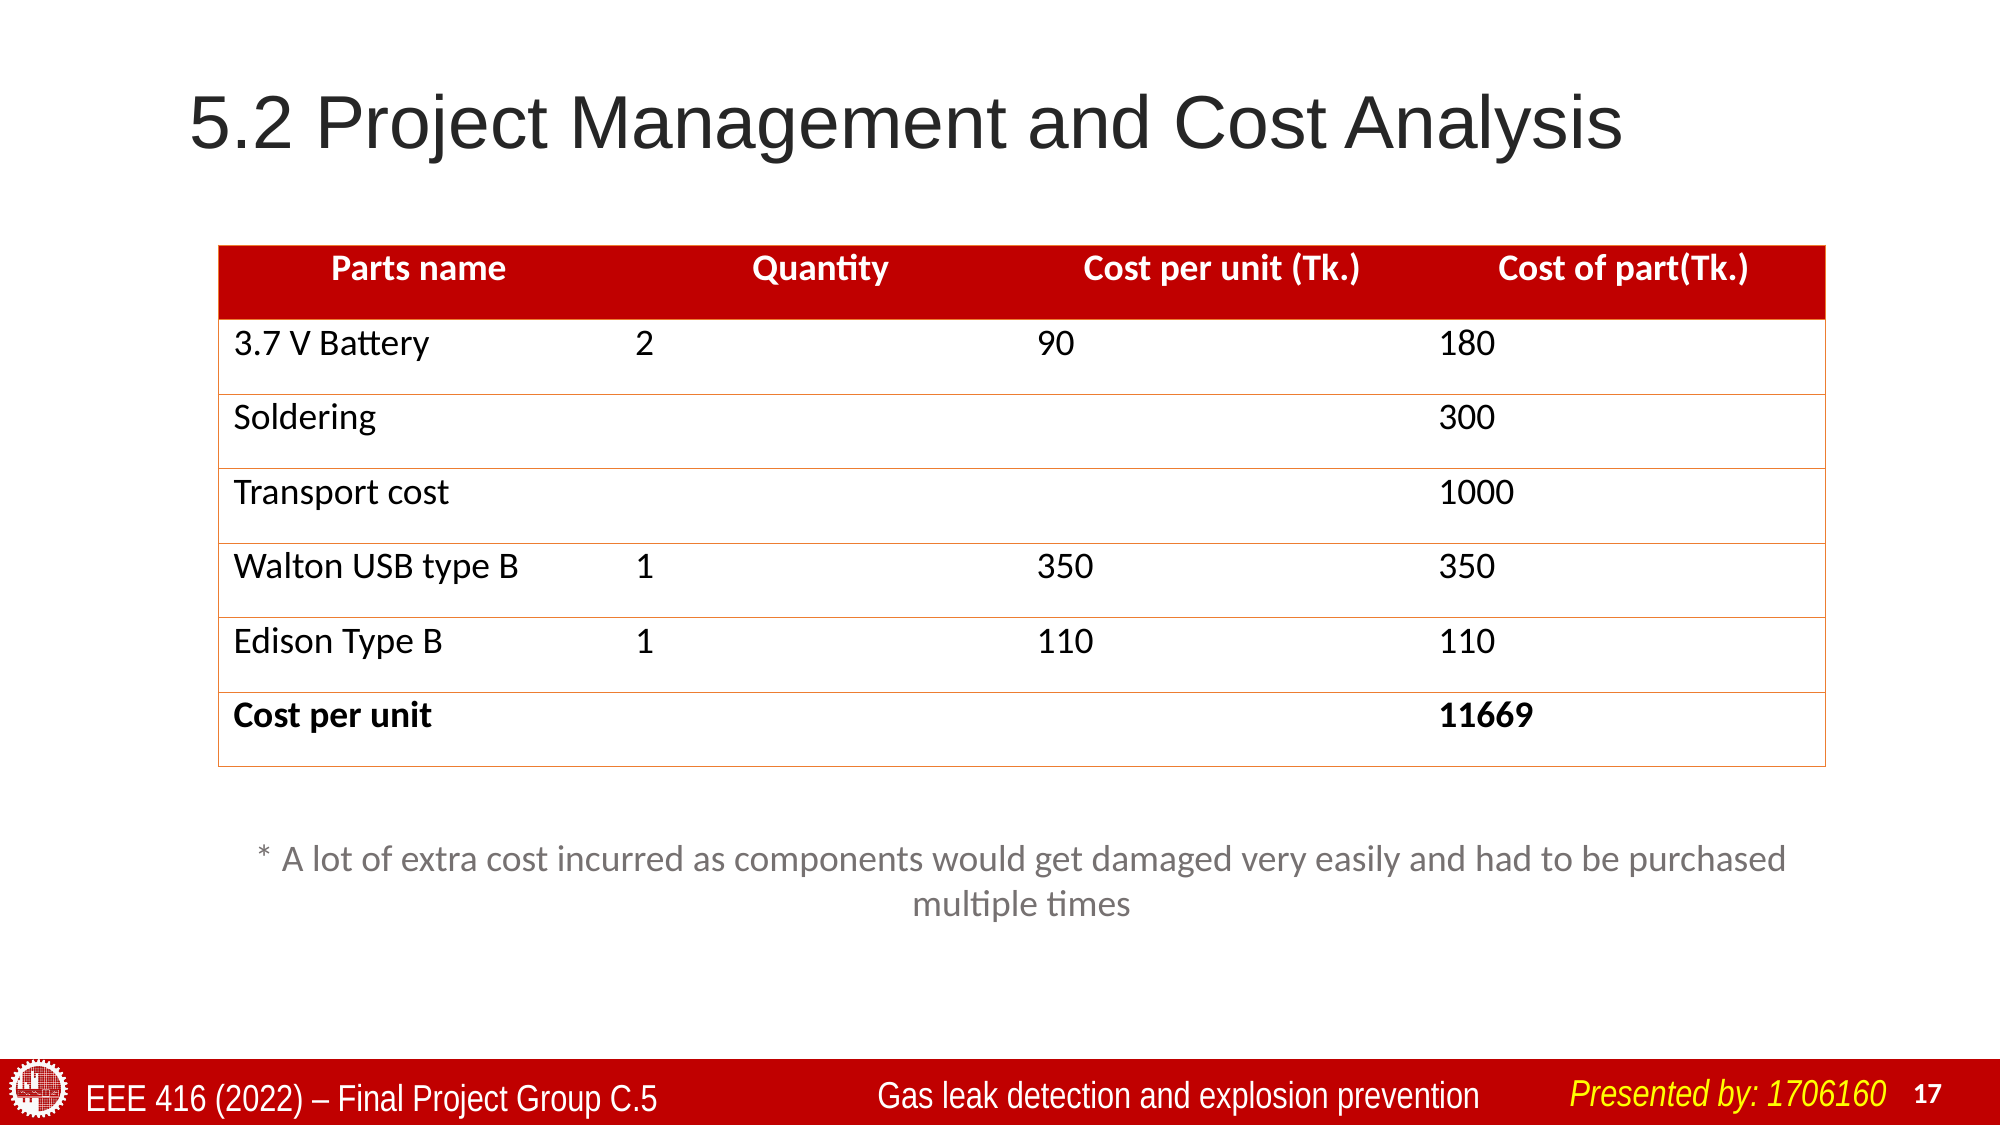

# 5.2 Project Management and Cost Analysis
| Parts name | Quantity | Cost per unit (Tk.) | Cost of part(Tk.) |
| --- | --- | --- | --- |
| 3.7 V Battery | 2 | 90 | 180 |
| Soldering |  |  | 300 |
| Transport cost |  |  | 1000 |
| Walton USB type B | 1 | 350 | 350 |
| Edison Type B | 1 | 110 | 110 |
| Cost per unit |  |  | 11669 |
* A lot of extra cost incurred as components would get damaged very easily and had to be purchased multiple times
Presented by: 1706160
Gas leak detection and explosion prevention
EEE 416 (2022) – Final Project Group C.5
17